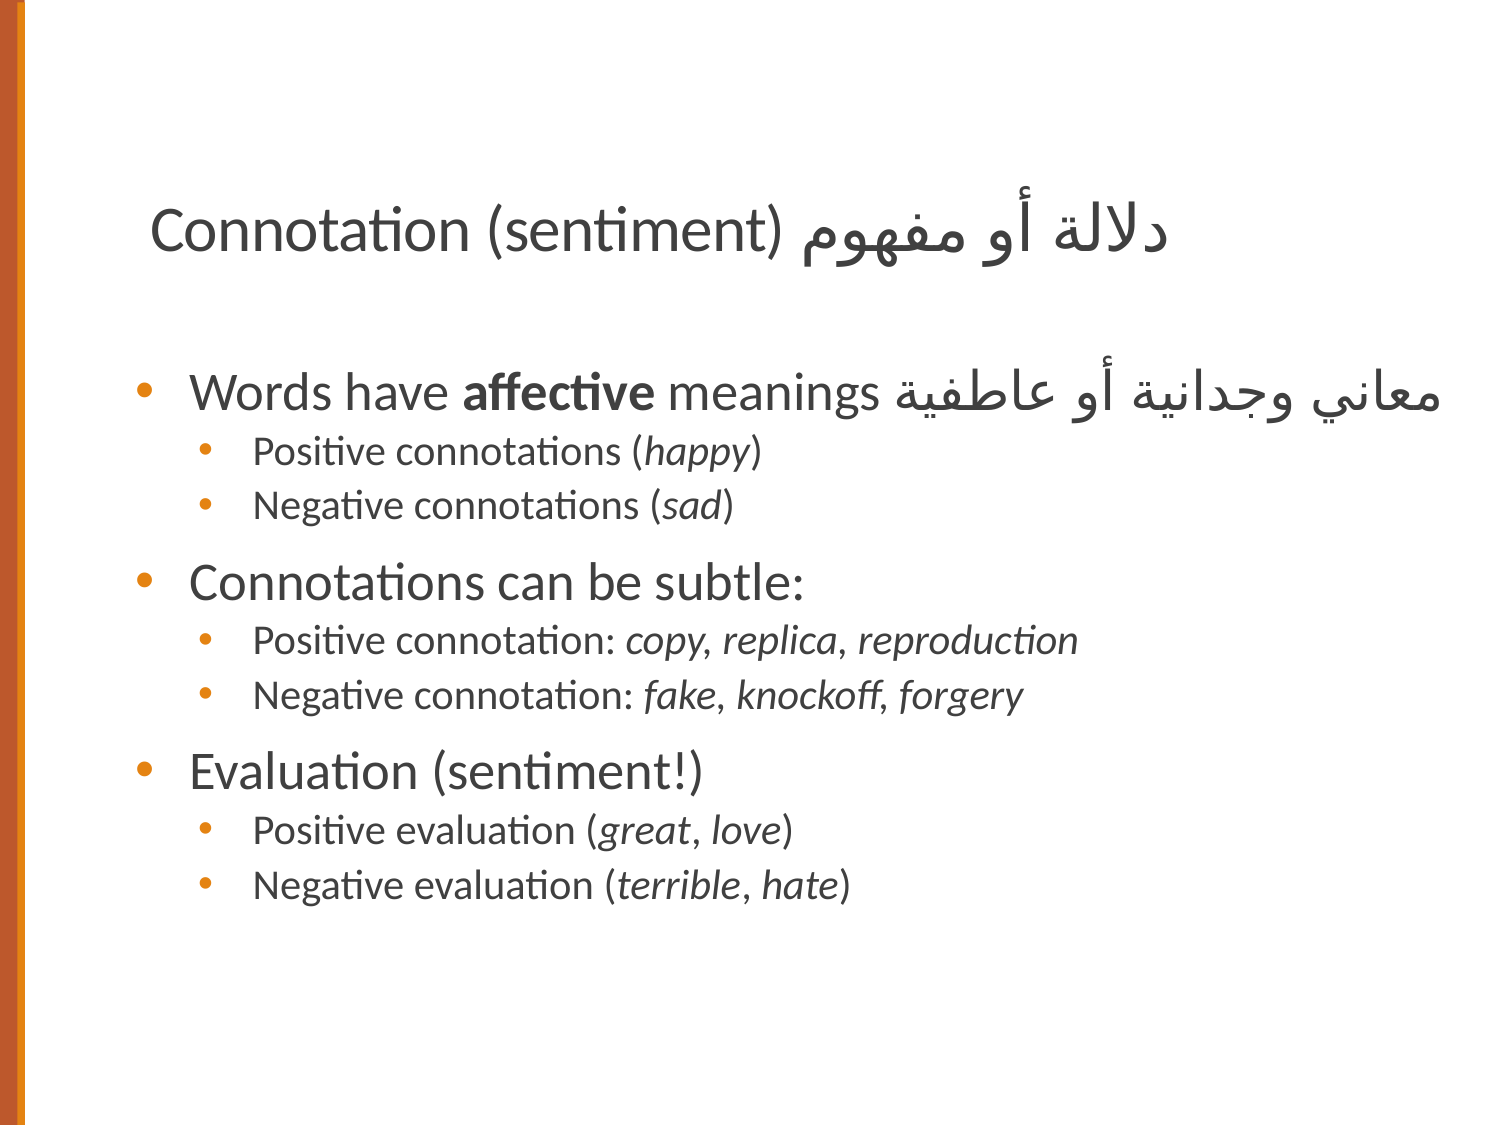

# Connotation (sentiment) دلالة أو مفهوم
Words have affective meanings معاني وجدانية أو عاطفية
Positive connotations (happy)
Negative connotations (sad)
Connotations can be subtle:
Positive connotation: copy, replica, reproduction
Negative connotation: fake, knockoff, forgery
Evaluation (sentiment!)
Positive evaluation (great, love)
Negative evaluation (terrible, hate)